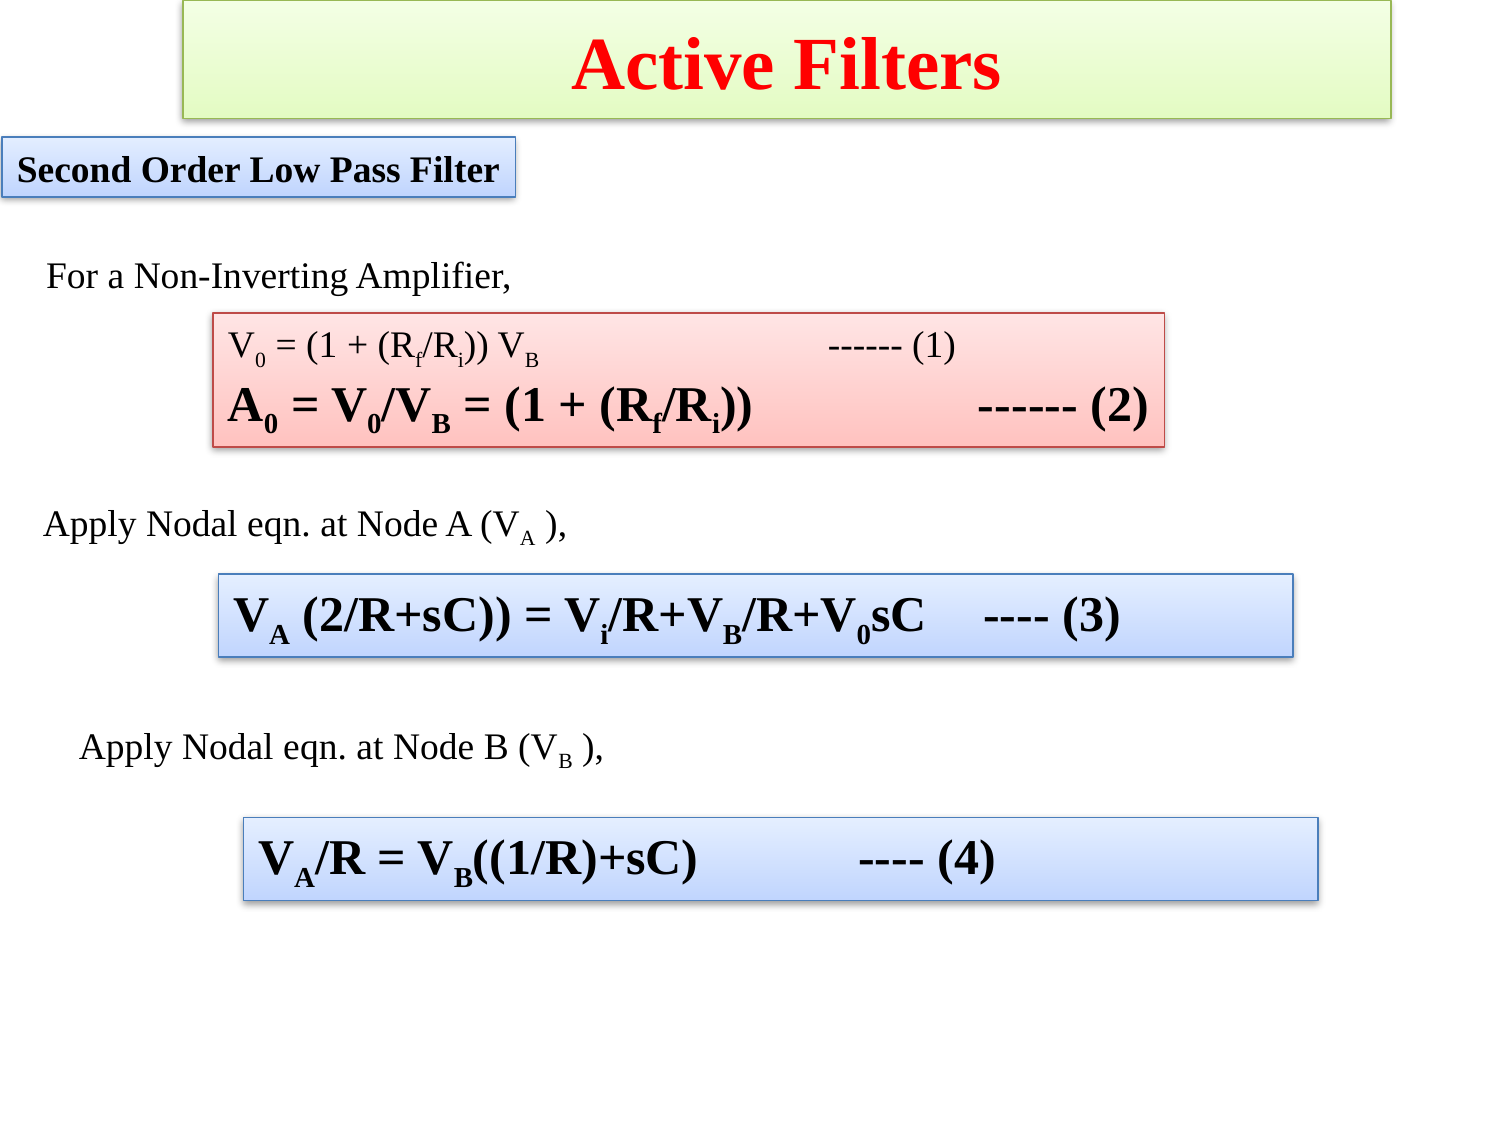

# Active Filters
Second Order Low Pass Filter
For a Non-Inverting Amplifier,
V0 = (1 + (Rf/Ri)) VB		------ (1)
A0 = V0/VB = (1 + (Rf/Ri)) 		------ (2)
Apply Nodal eqn. at Node A (VA ),
VA (2/R+sC)) = Vi/R+VB/R+V0sC	---- (3)
Apply Nodal eqn. at Node B (VB ),
VA/R = VB((1/R)+sC)		---- (4)